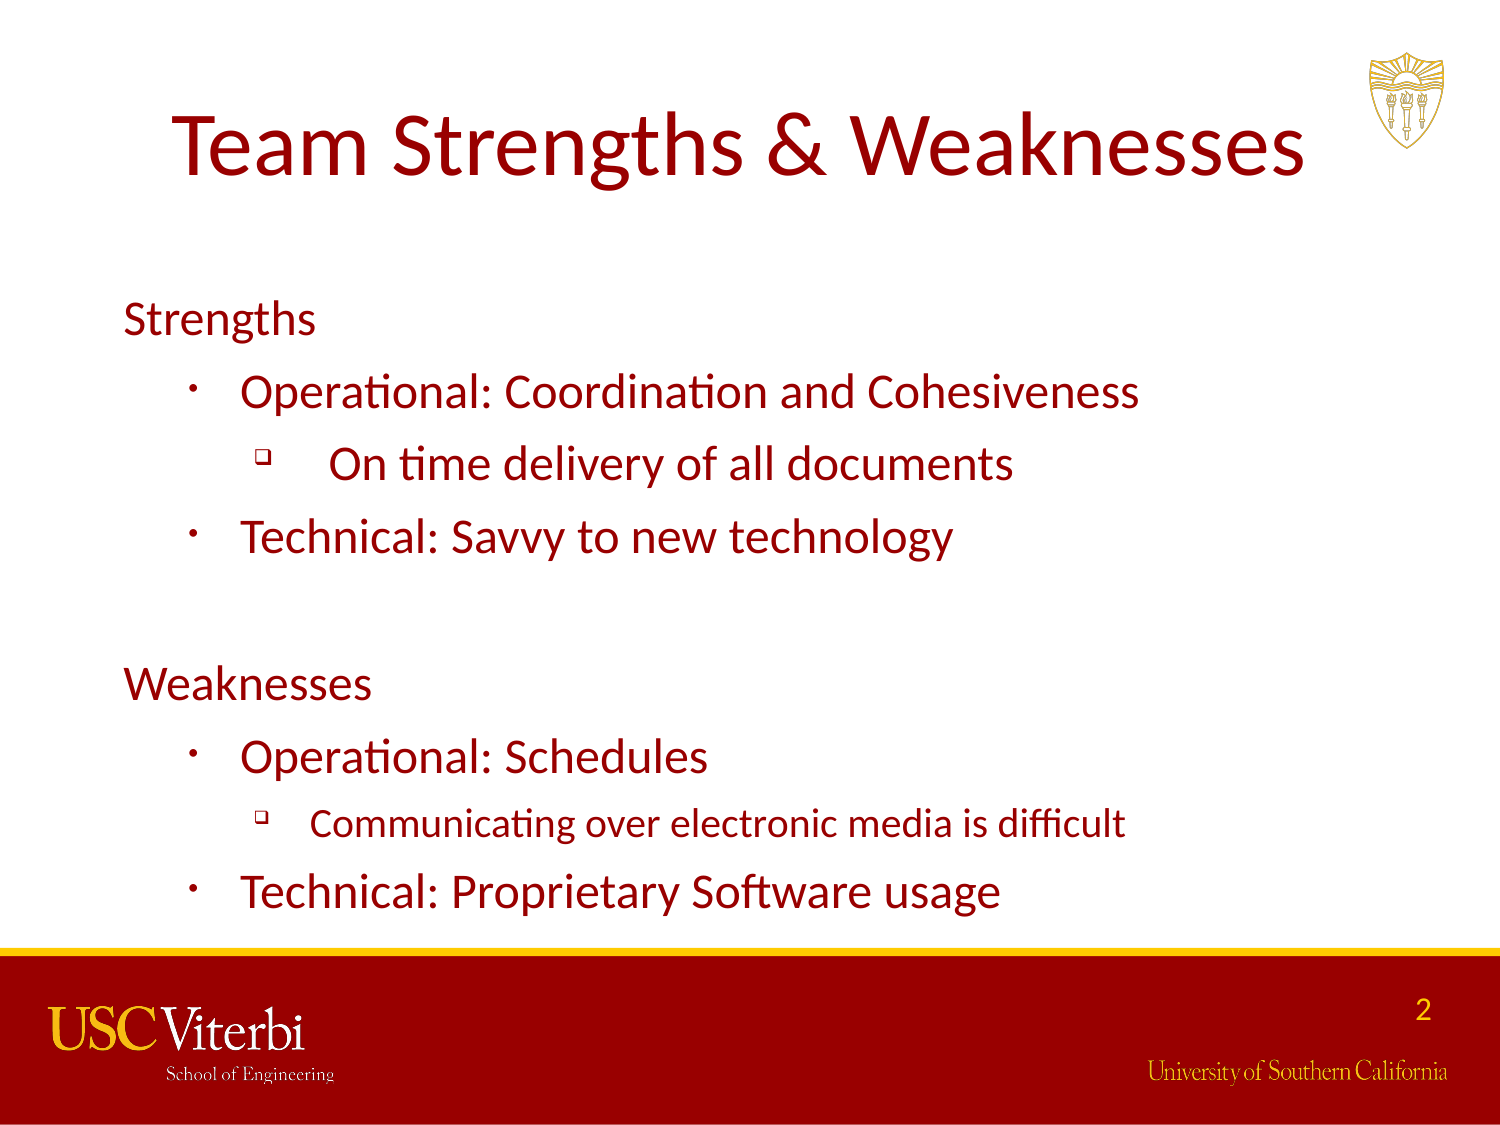

# Team Strengths & Weaknesses
Strengths
Operational: Coordination and Cohesiveness
On time delivery of all documents
Technical: Savvy to new technology

Weaknesses
Operational: Schedules
Communicating over electronic media is difficult
Technical: Proprietary Software usage
2